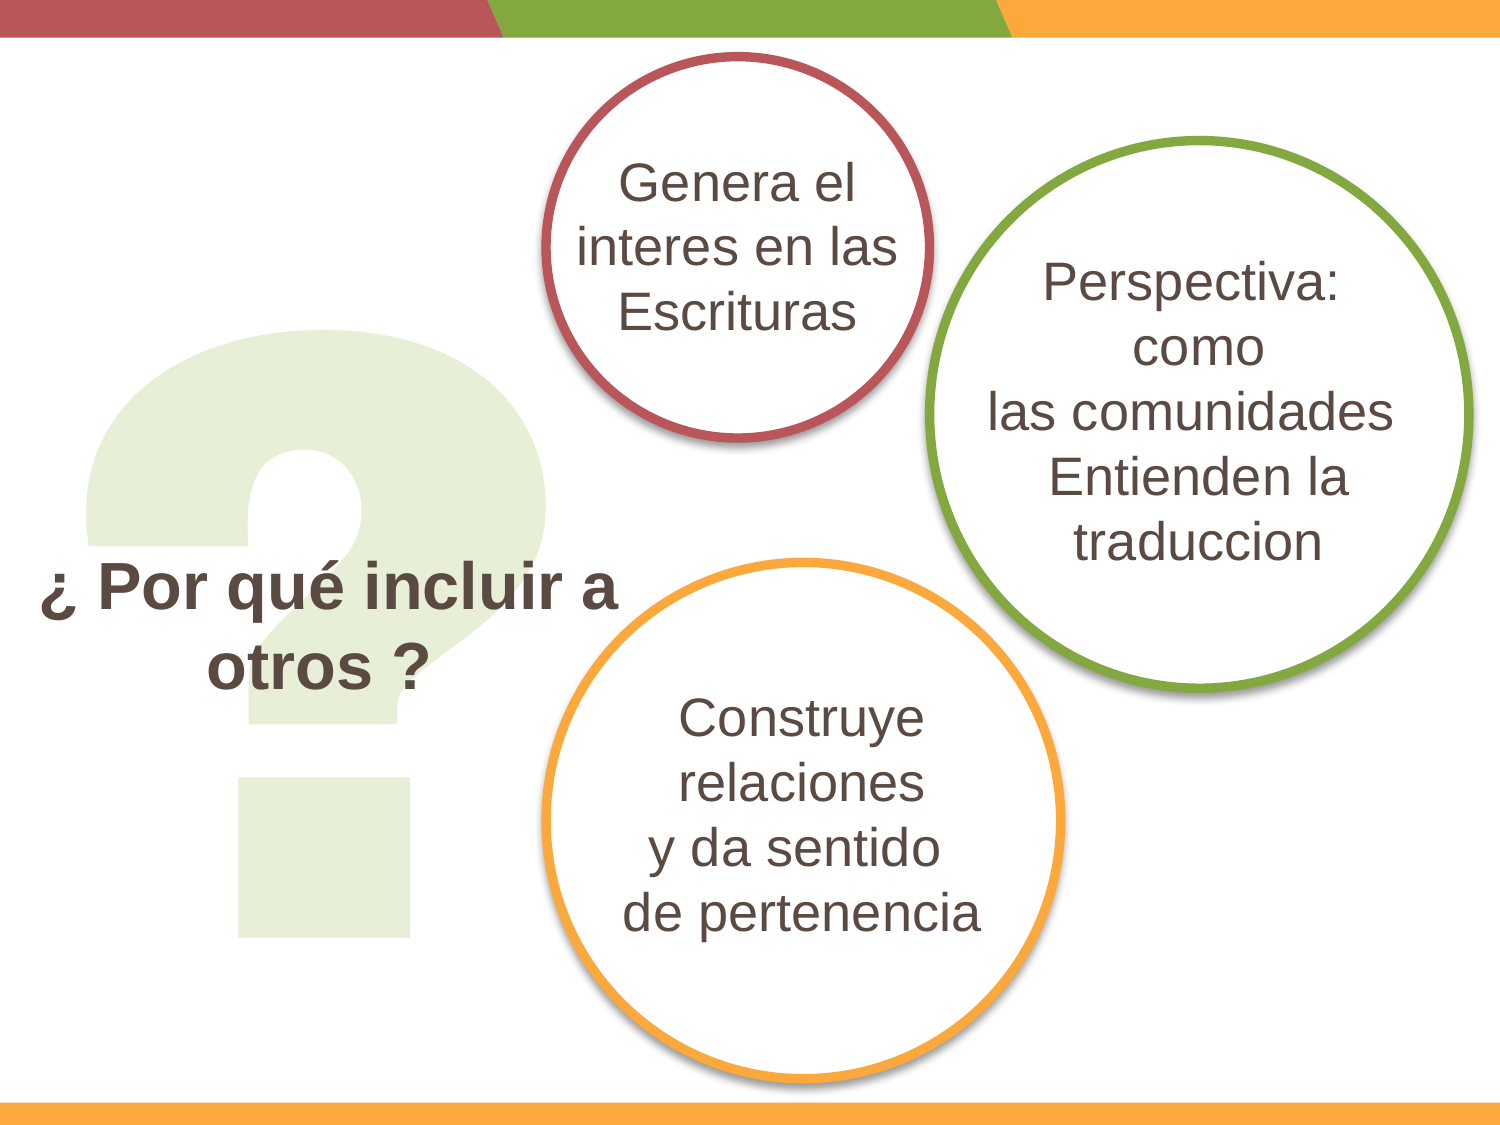

?

Genera el
interes en las
Escrituras

Perspectiva:
como
las comunidades
Entienden la
traduccion
 ¿ Por qué incluir a otros ?

Construye
relaciones
y da sentido
de pertenencia